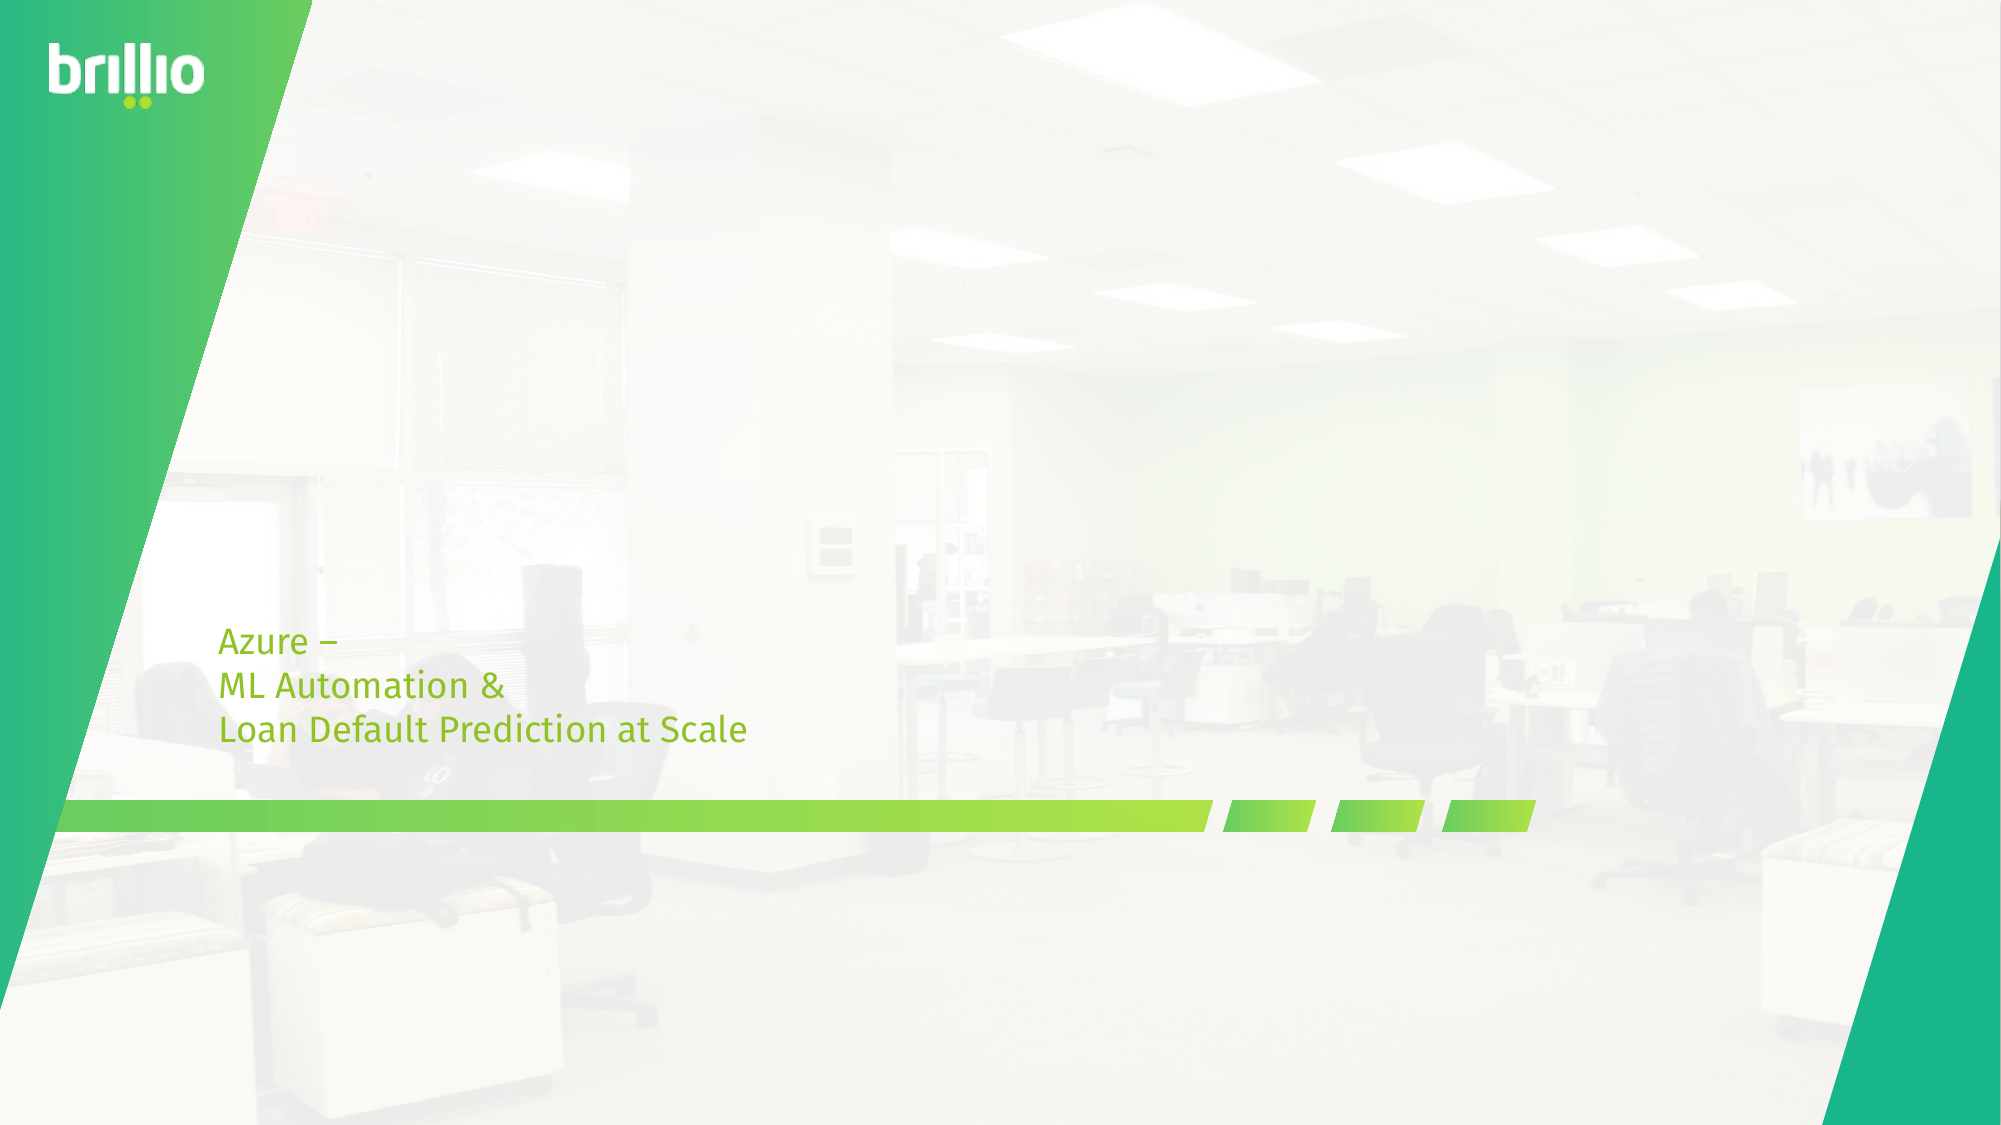

# Azure – ML Automation & Loan Default Prediction at Scale